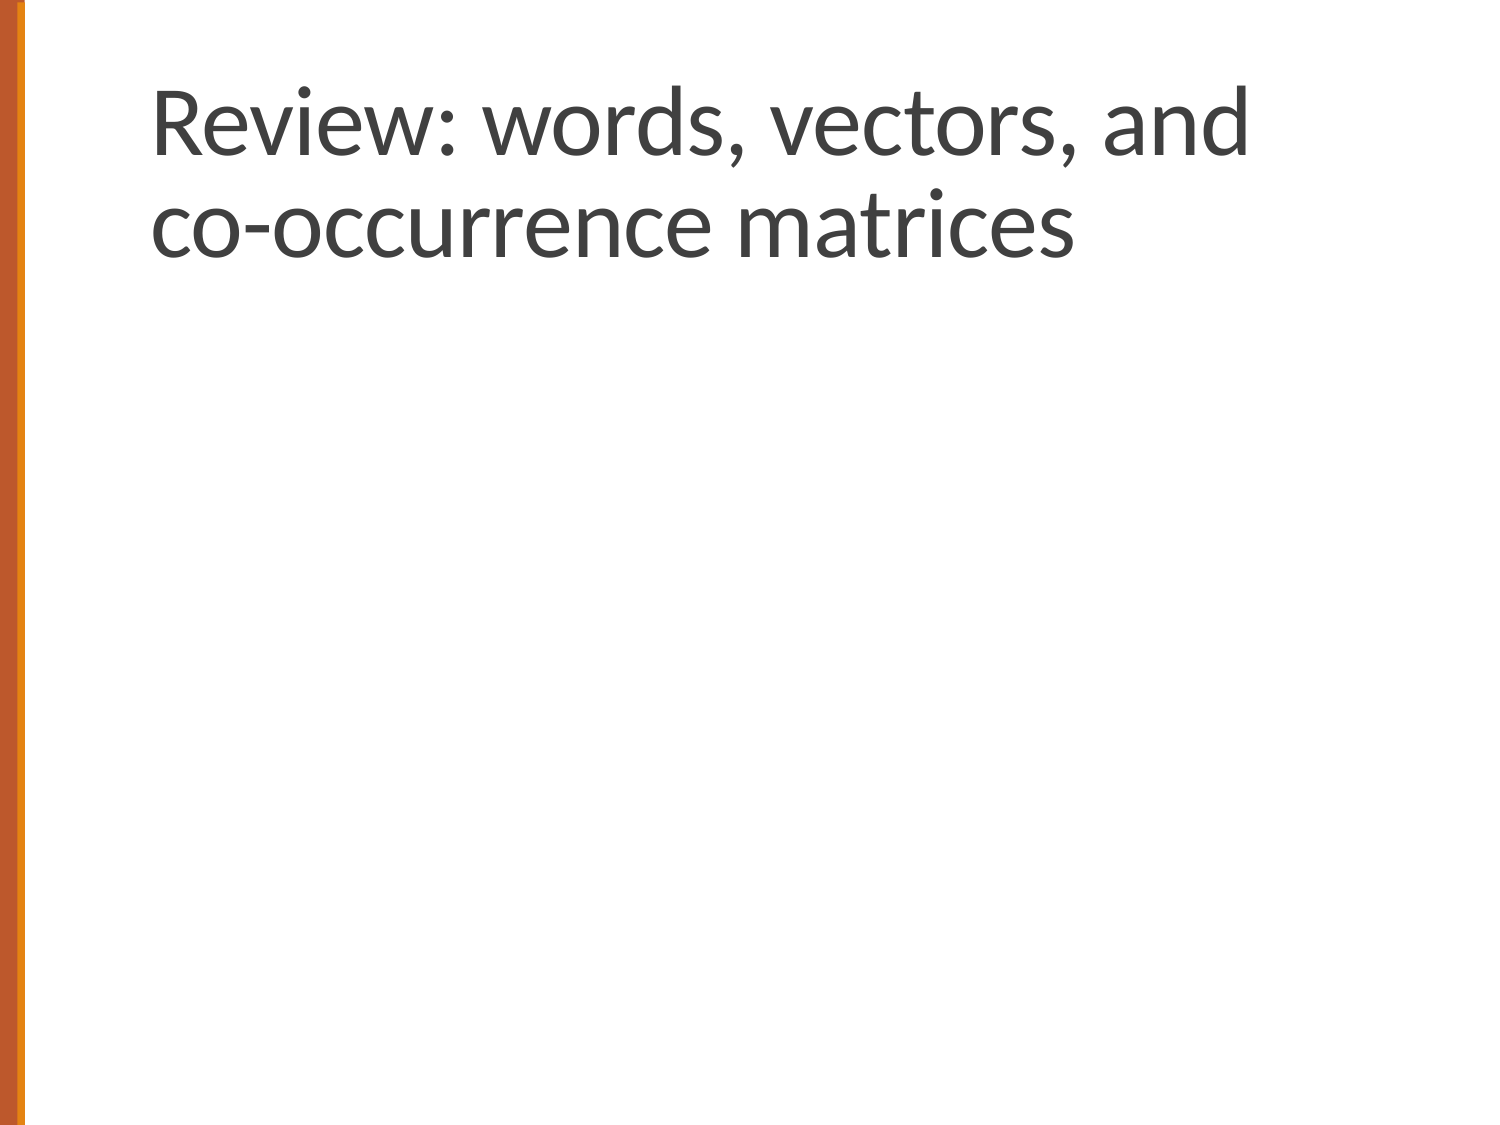

# Review: words, vectors, and co-occurrence matrices